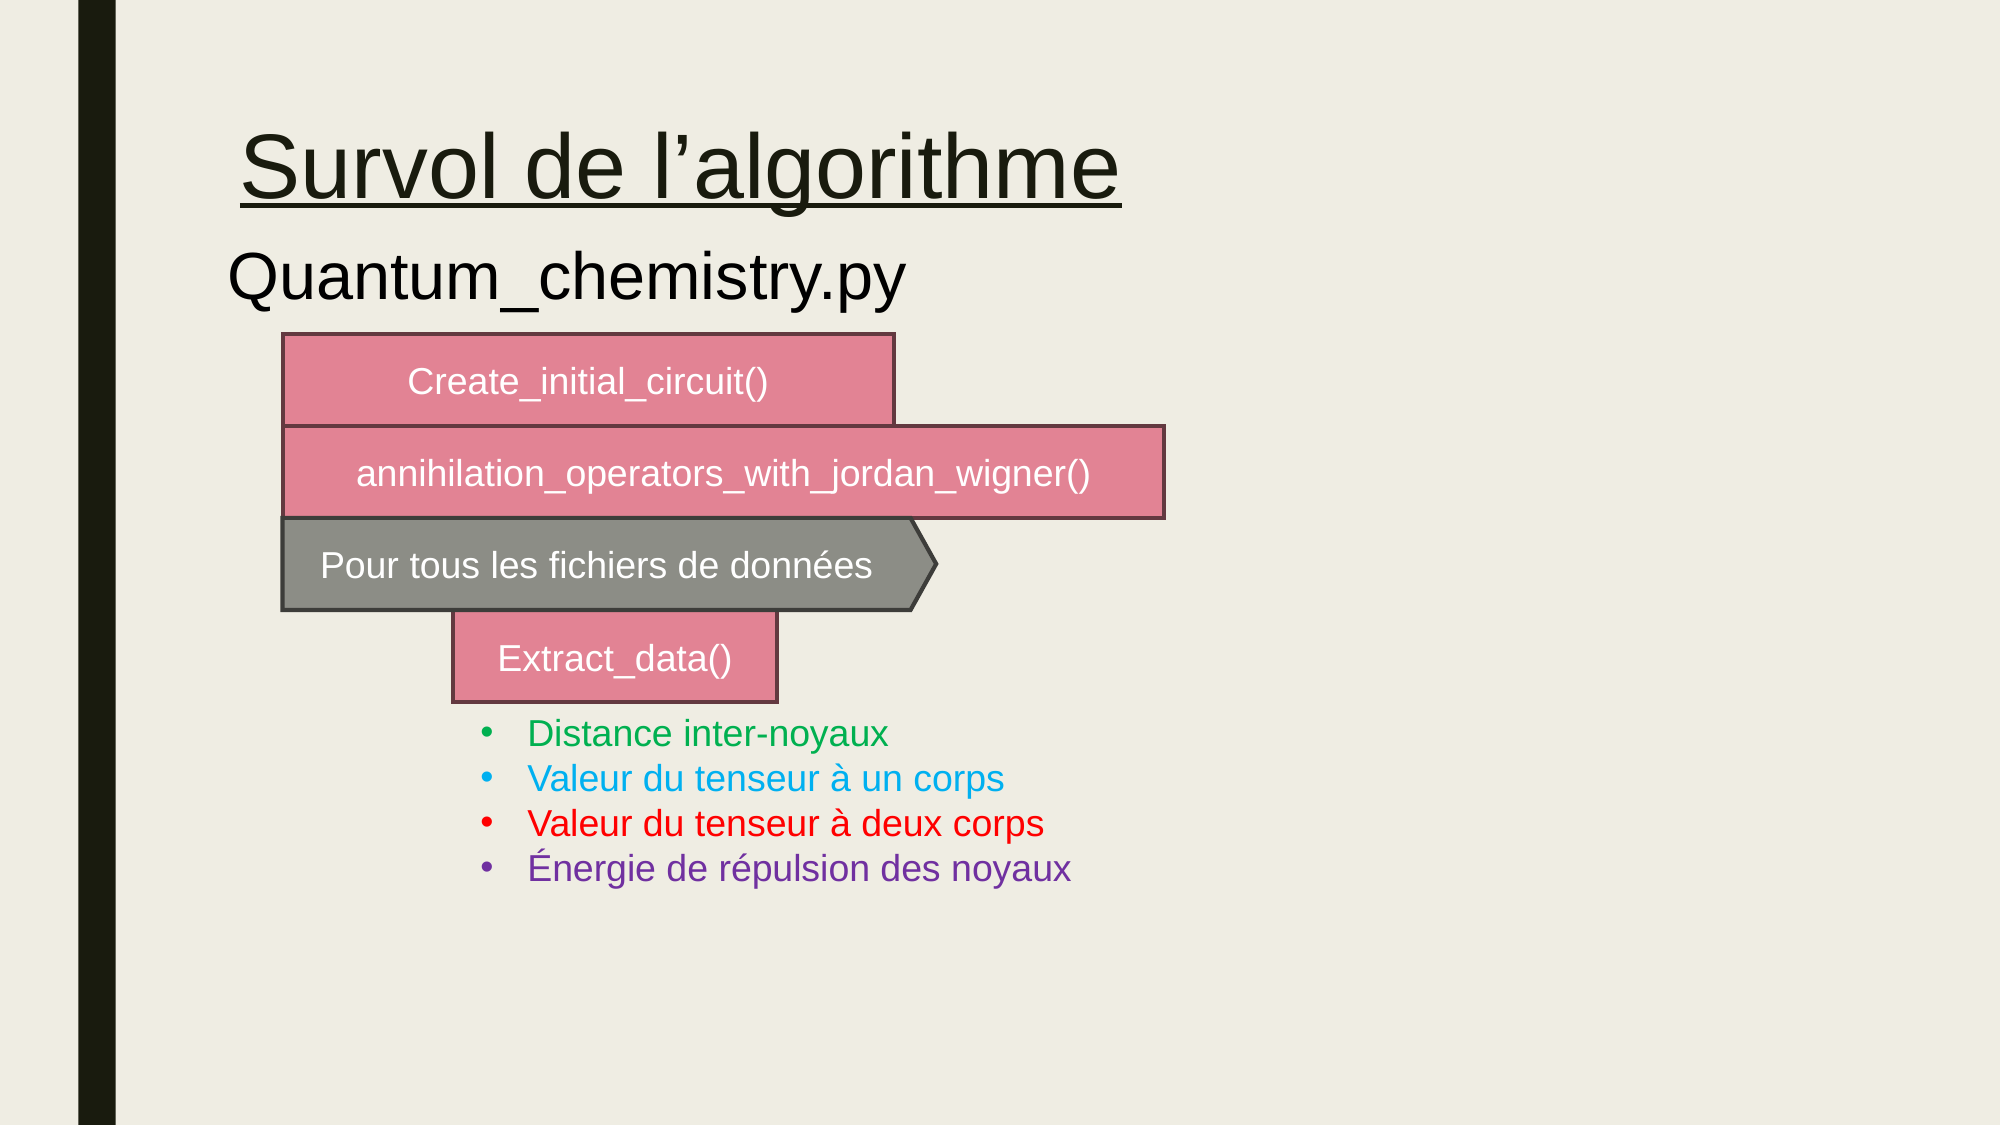

# Survol de l’algorithme
Quantum_chemistry.py
Create_initial_circuit()
annihilation_operators_with_jordan_wigner()
Pour tous les fichiers de données
Extract_data()
Distance inter-noyaux
Valeur du tenseur à un corps
Valeur du tenseur à deux corps
Énergie de répulsion des noyaux